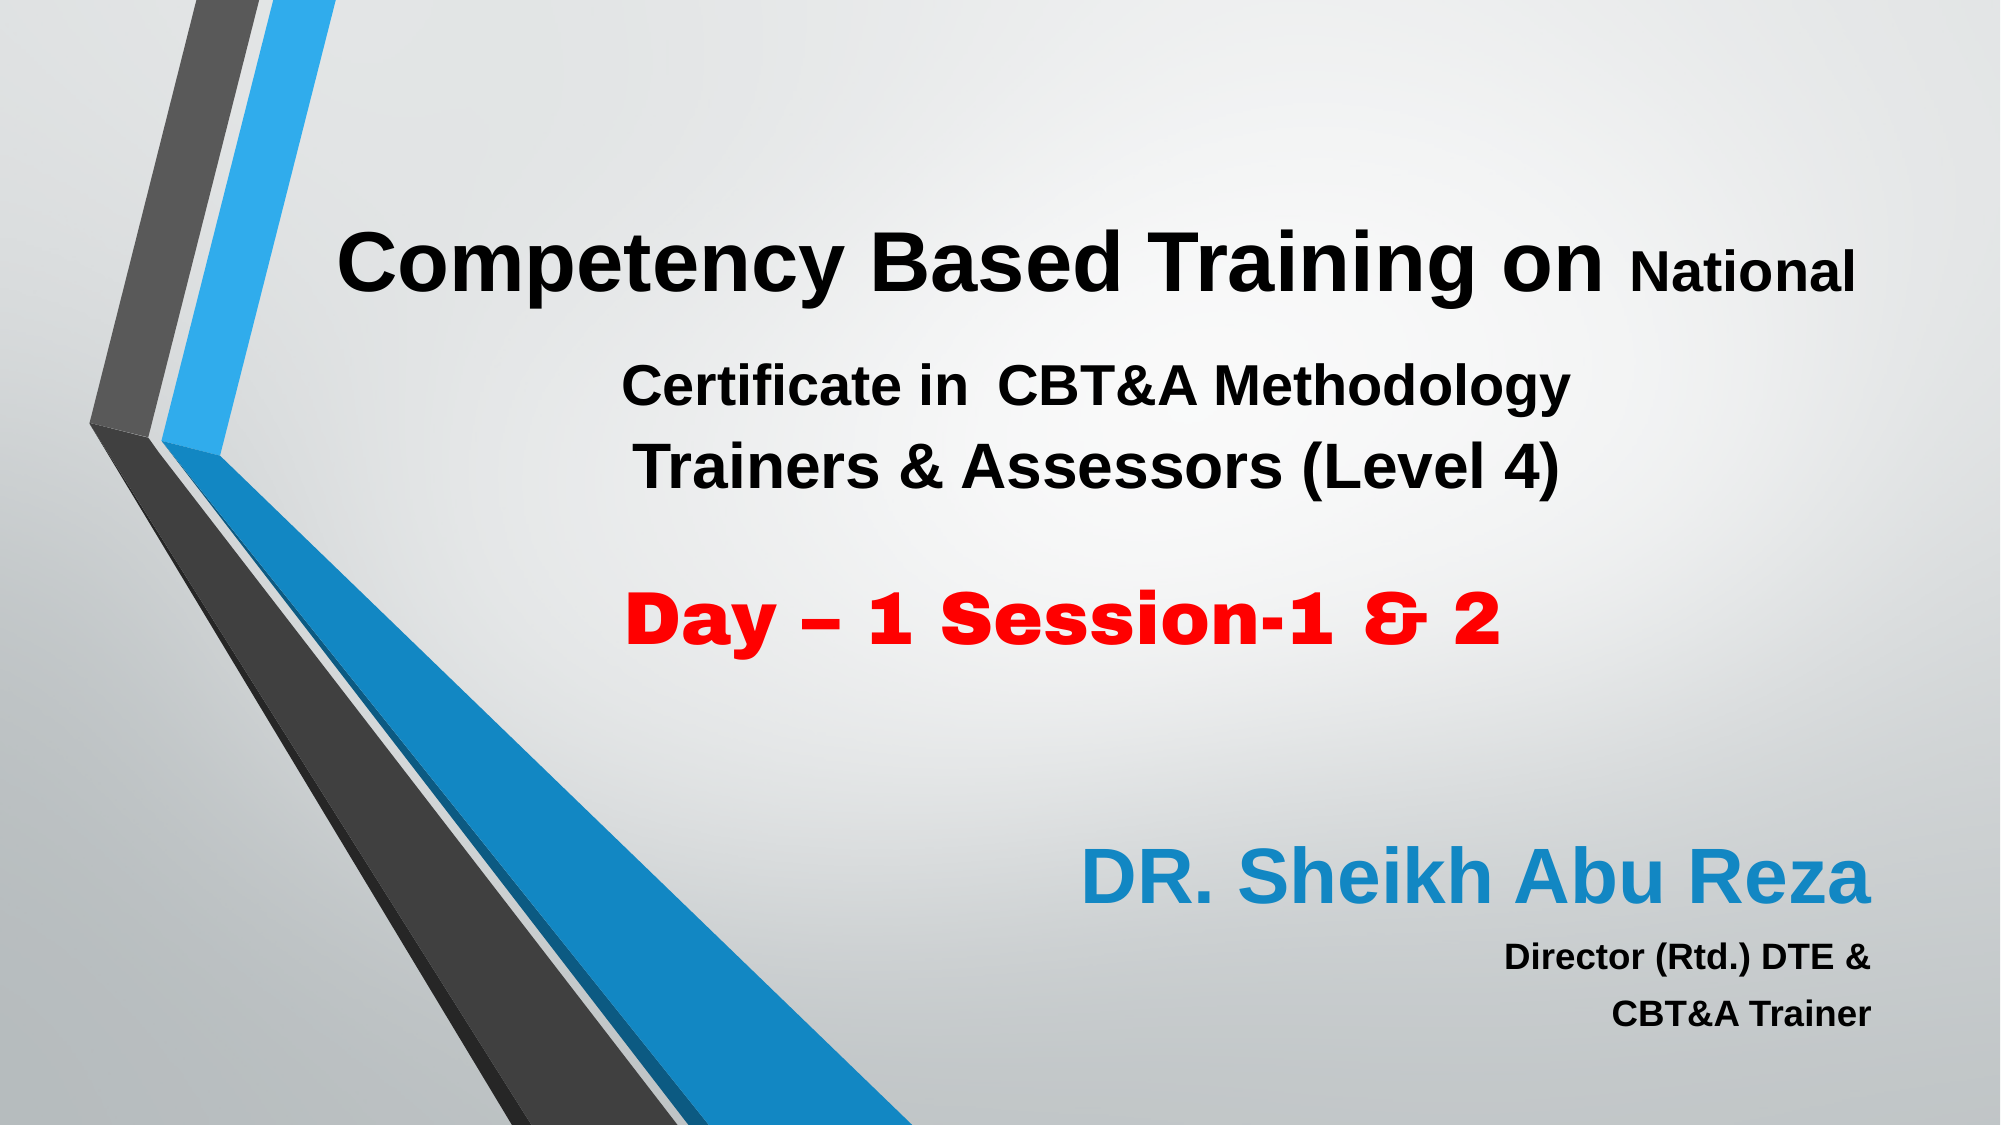

# Competency Based Training on National Certificate in CBT&A Methodology Trainers & Assessors (Level 4)
Day – 1 Session-1 & 2
DR. Sheikh Abu Reza
Director (Rtd.) DTE &
CBT&A Trainer